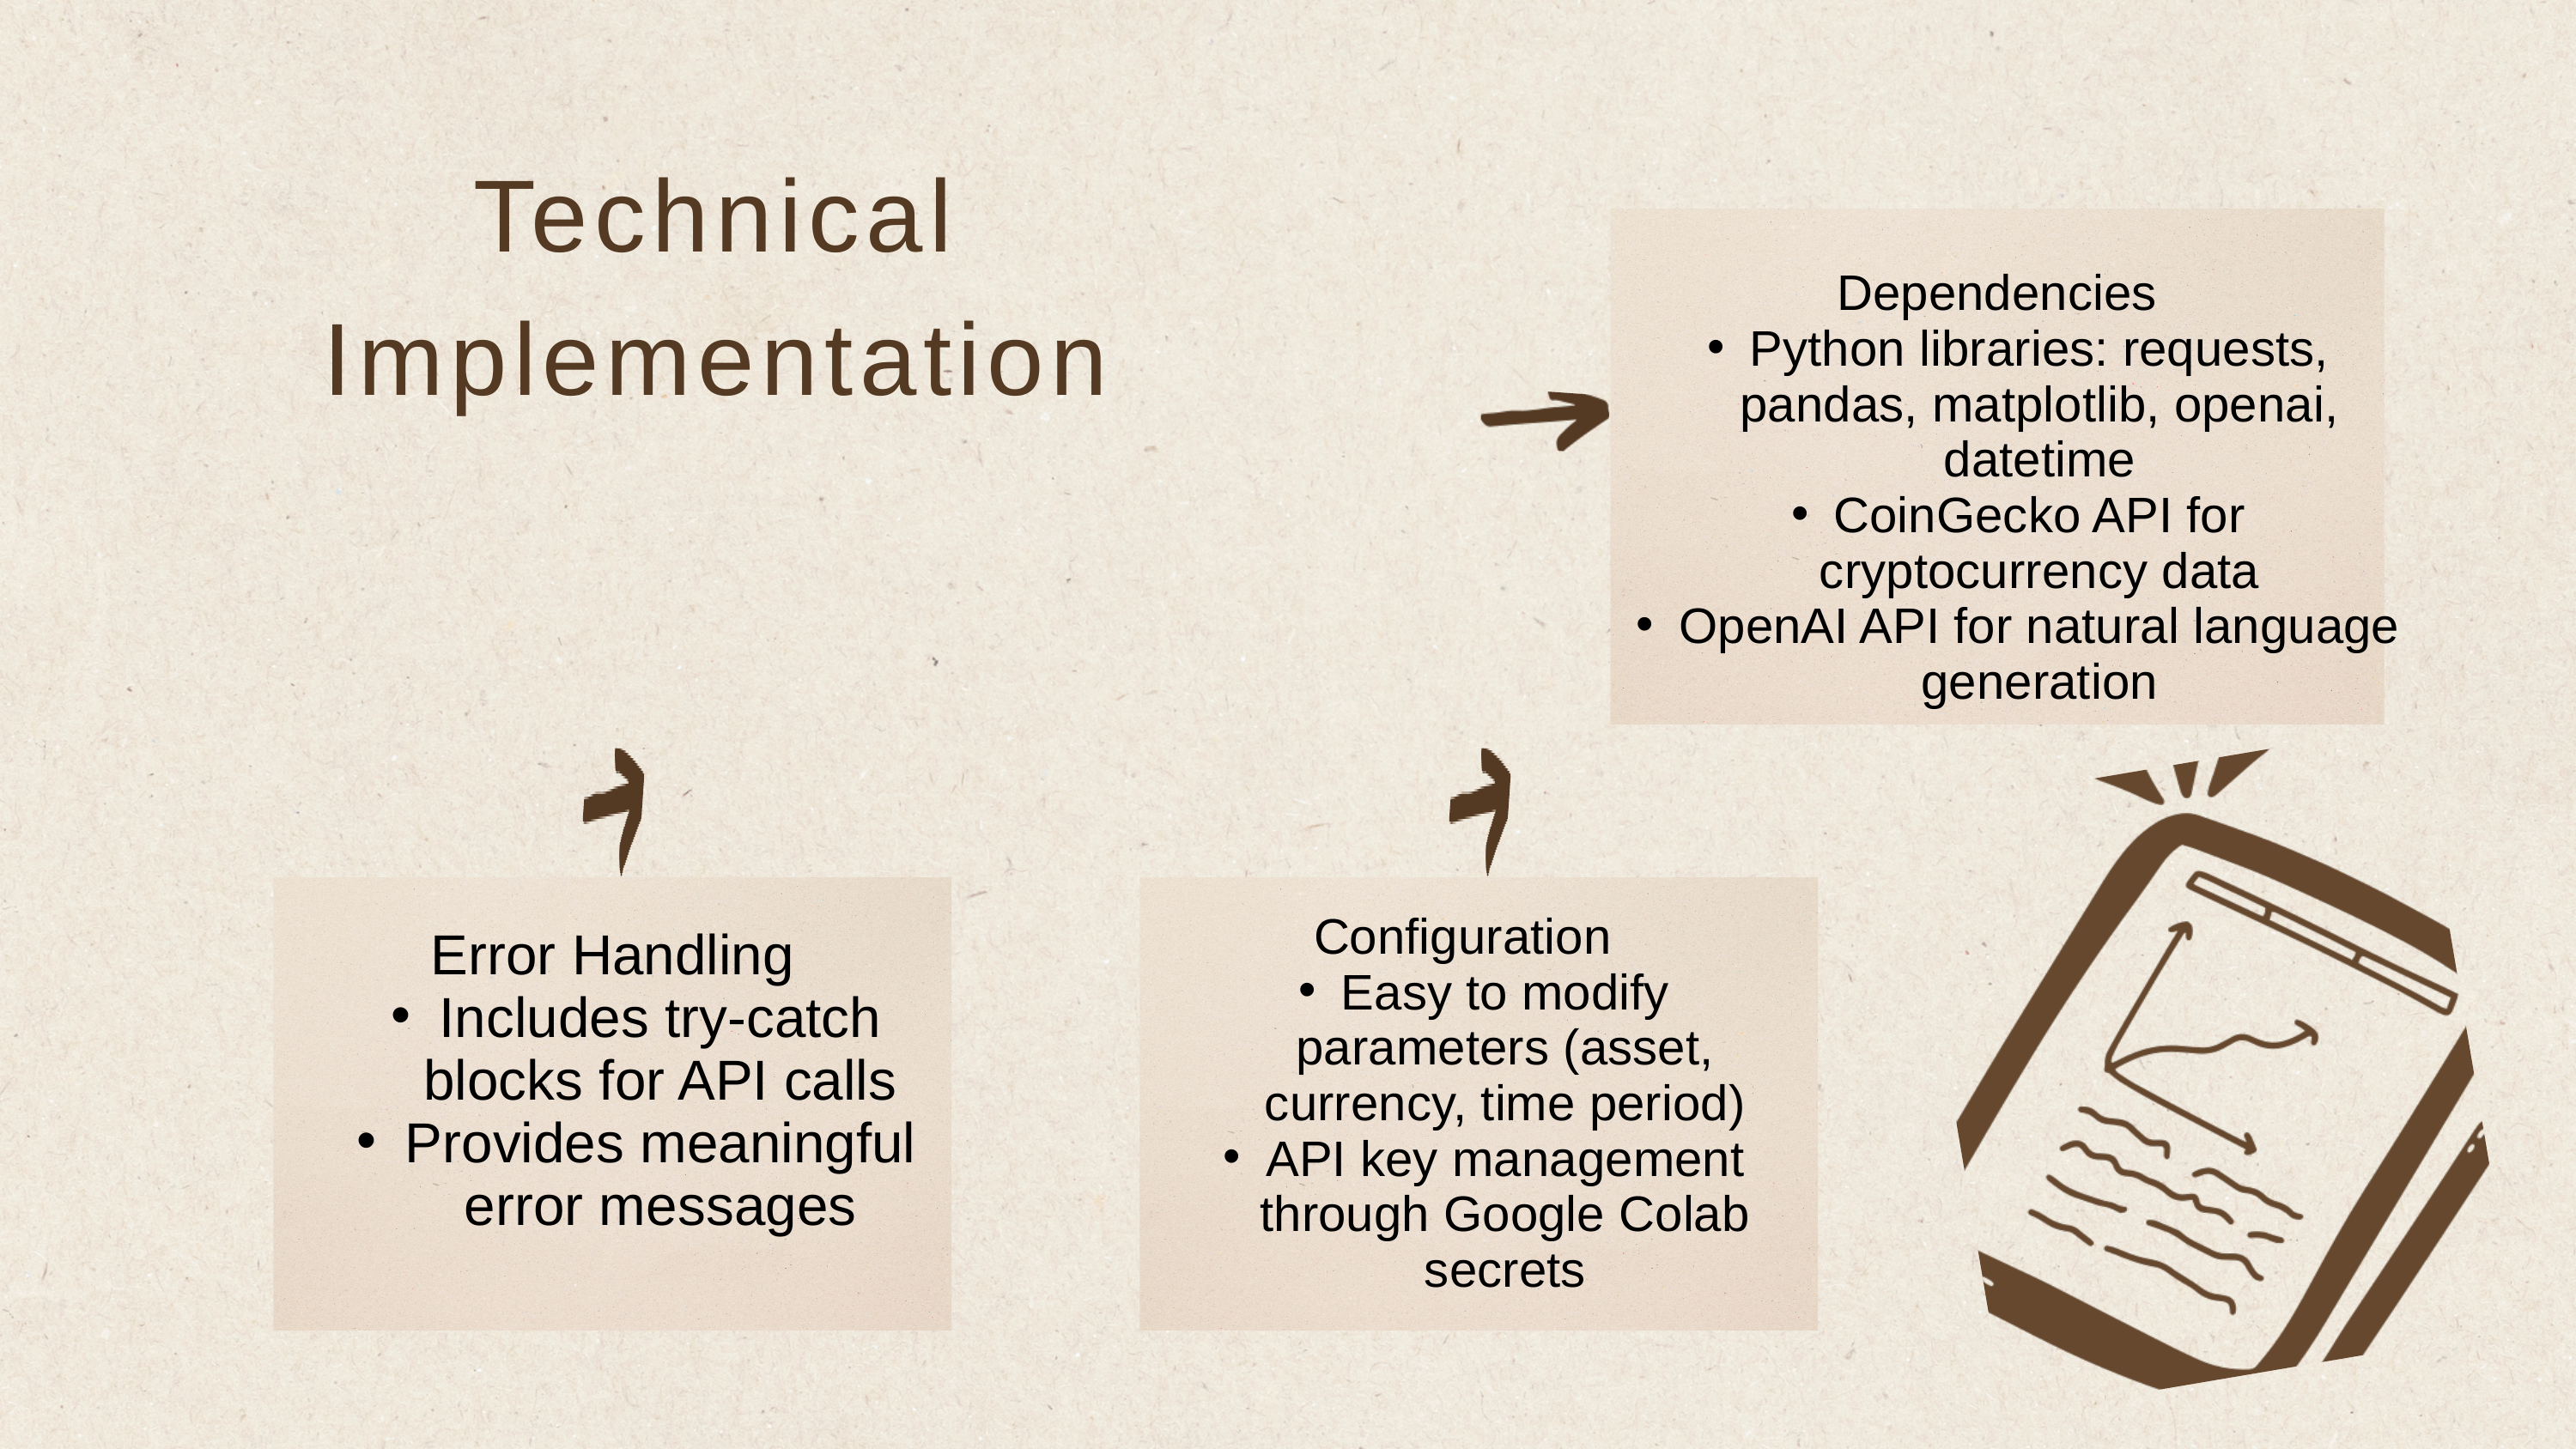

Technical Implementation

Dependencies
Python libraries: requests, pandas, matplotlib, openai, datetime
CoinGecko API for cryptocurrency data
OpenAI API for natural language generation

Configuration
Easy to modify parameters (asset, currency, time period)
API key management through Google Colab secrets

Error Handling
Includes try-catch blocks for API calls
Provides meaningful error messages